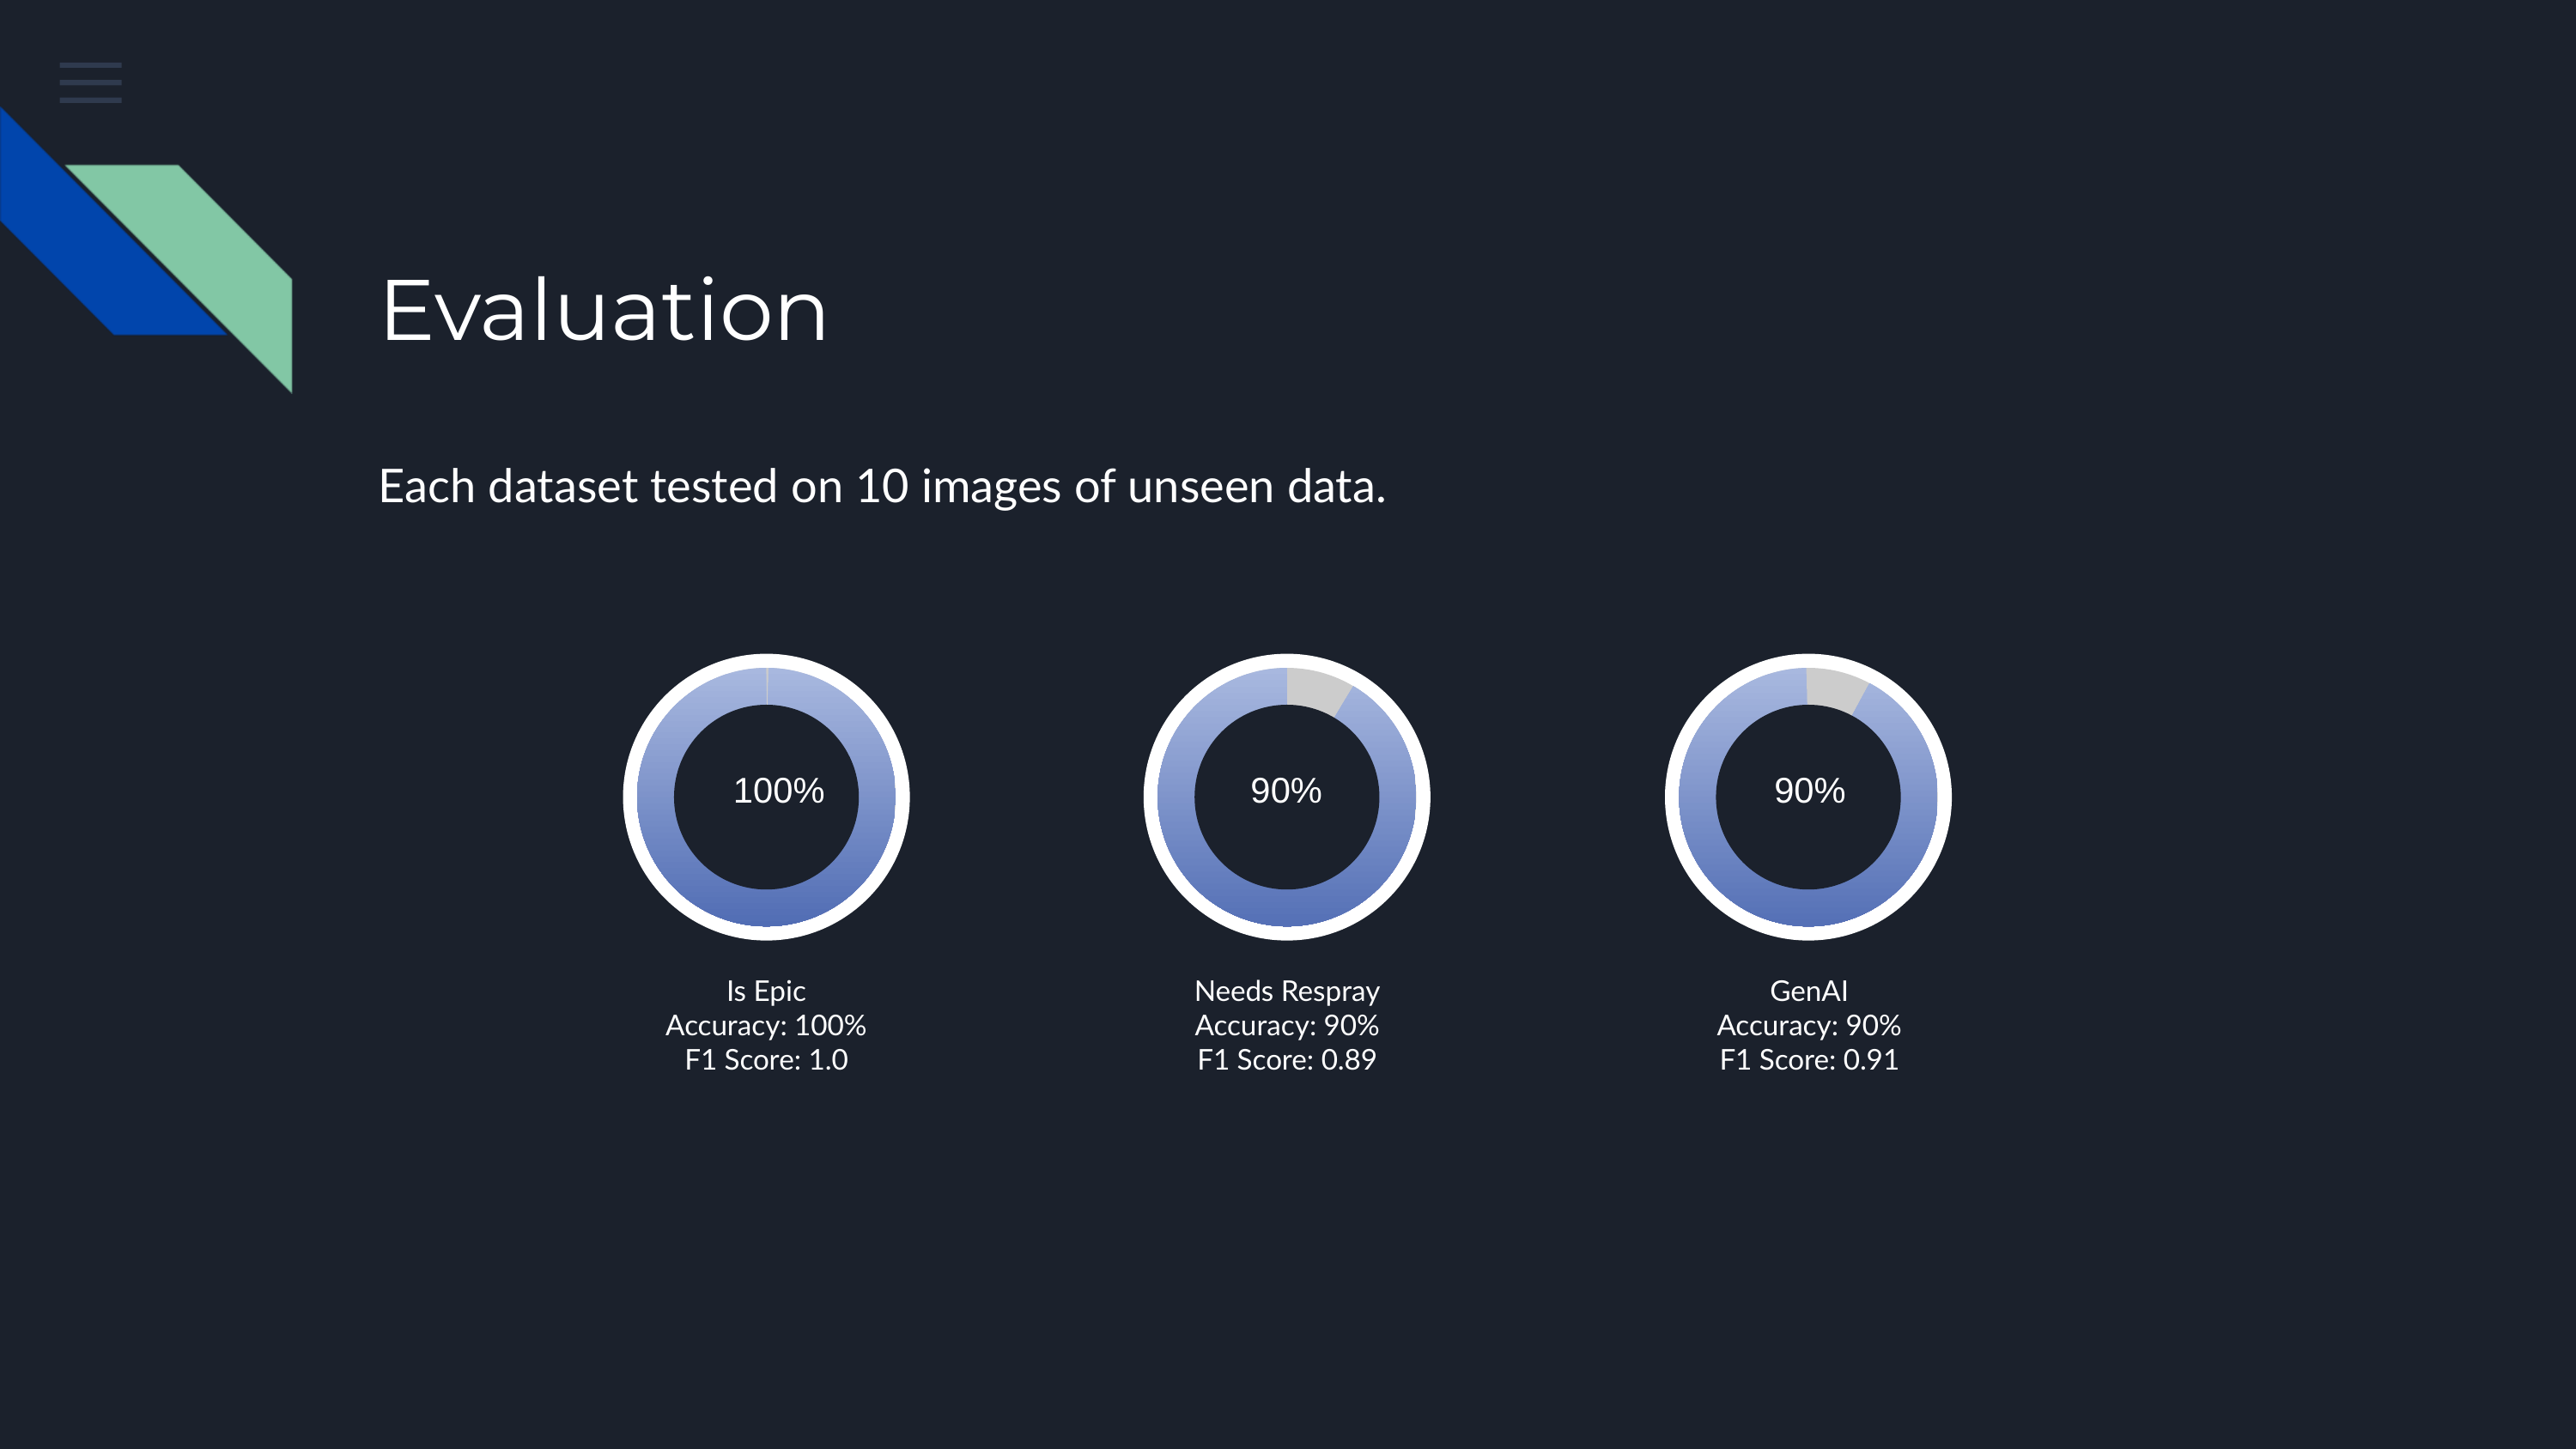

Evaluation
Each dataset tested on 10 images of unseen data.

90%

90%

100%

Is Epic
Accuracy: 100%
F1 Score: 1.0
Needs Respray
Accuracy: 90%
F1 Score: 0.89
GenAI
Accuracy: 90%
F1 Score: 0.91